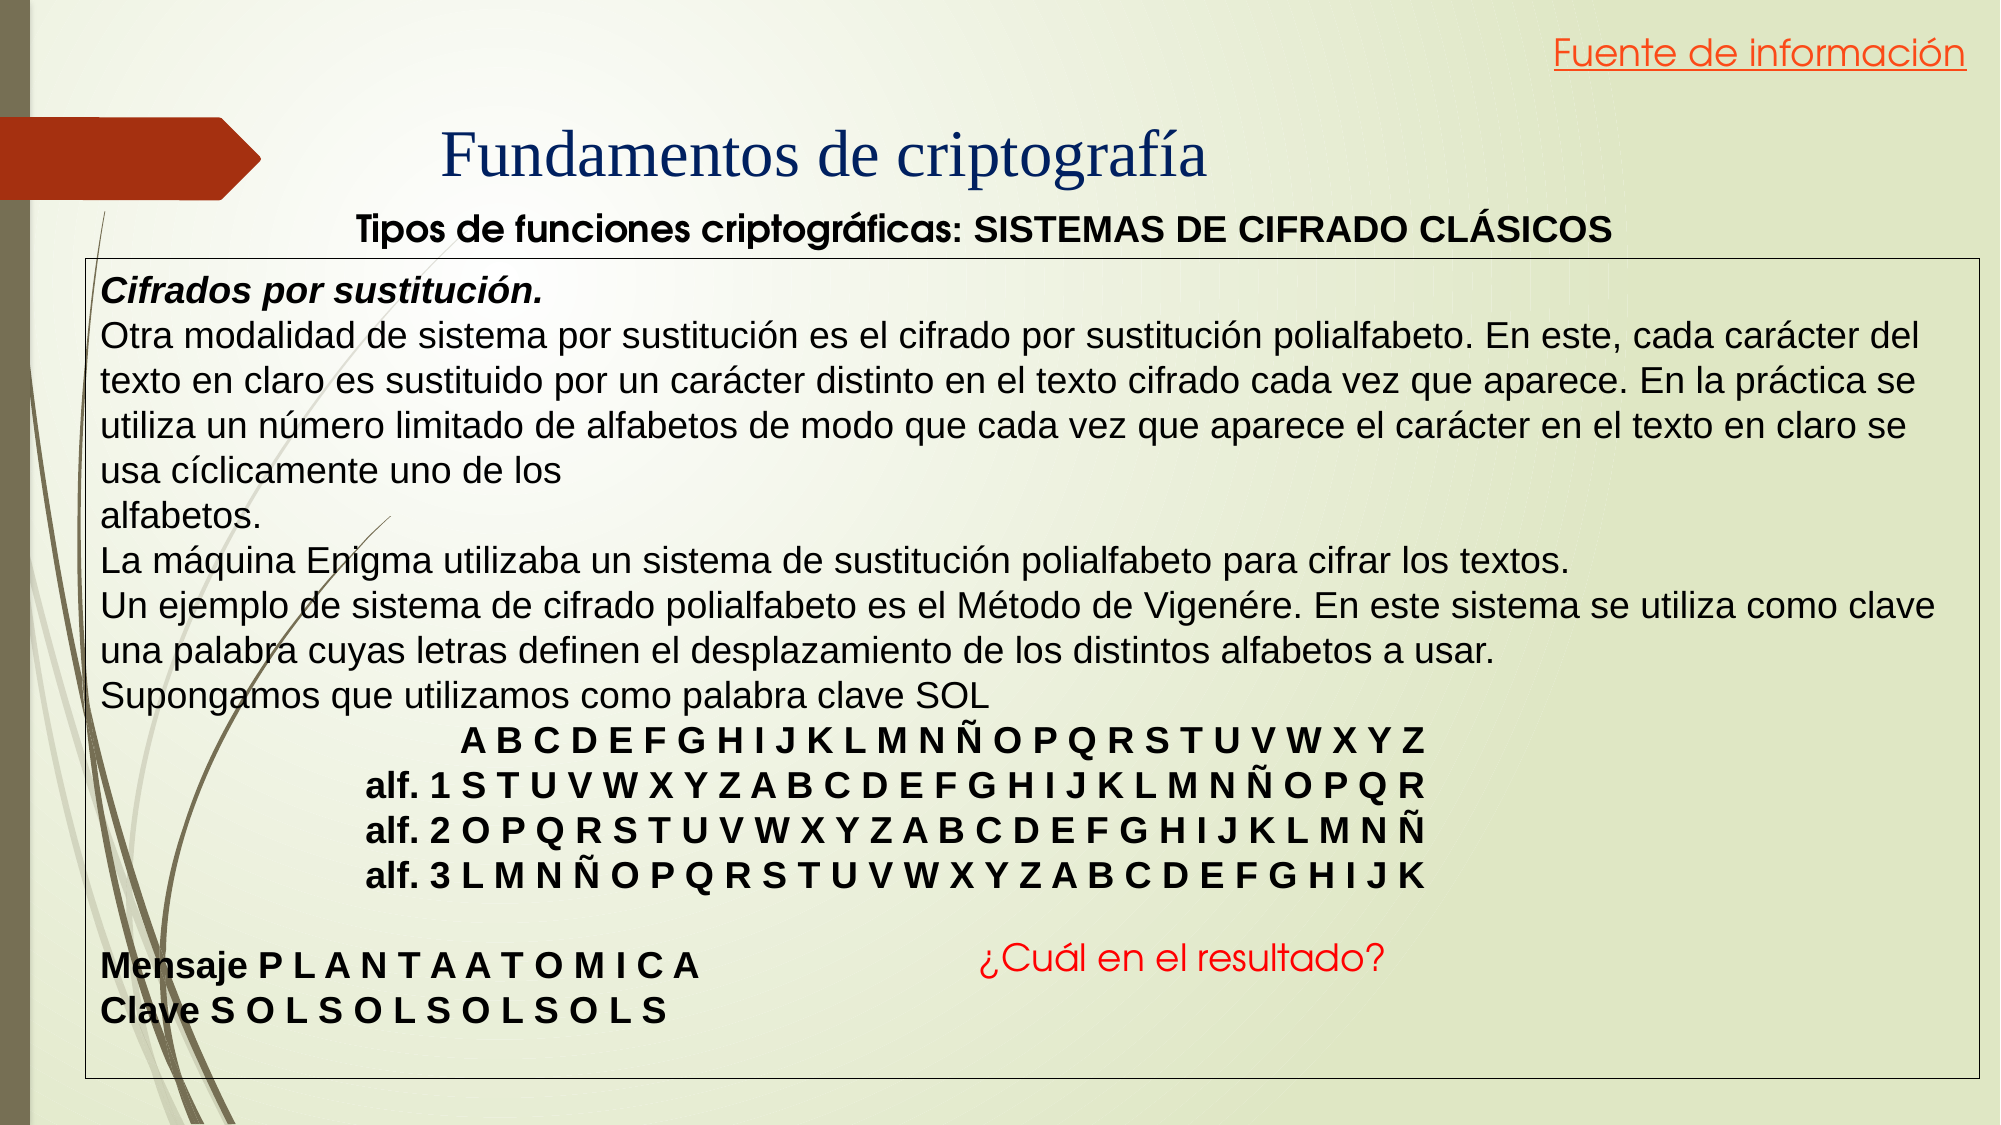

Fuente de información
# Fundamentos de criptografía
Tipos de funciones criptográficas: SISTEMAS DE CIFRADO CLÁSICOS
Cifrados por sustitución.
Otra modalidad de sistema por sustitución es el cifrado por sustitución polialfabeto. En este, cada carácter del texto en claro es sustituido por un carácter distinto en el texto cifrado cada vez que aparece. En la práctica se utiliza un número limitado de alfabetos de modo que cada vez que aparece el carácter en el texto en claro se usa cíclicamente uno de los
alfabetos.
La máquina Enigma utilizaba un sistema de sustitución polialfabeto para cifrar los textos.
Un ejemplo de sistema de cifrado polialfabeto es el Método de Vigenére. En este sistema se utiliza como clave una palabra cuyas letras definen el desplazamiento de los distintos alfabetos a usar.
Supongamos que utilizamos como palabra clave SOL
         A B C D E F G H I J K L M N Ñ O P Q R S T U V W X Y Z
alf. 1 S T U V W X Y Z A B C D E F G H I J K L M N Ñ O P Q R
alf. 2 O P Q R S T U V W X Y Z A B C D E F G H I J K L M N Ñ
alf. 3 L M N Ñ O P Q R S T U V W X Y Z A B C D E F G H I J K

Mensaje P L A N T A A T O M I C A
Clave S O L S O L S O L S O L S

¿Cuál en el resultado?